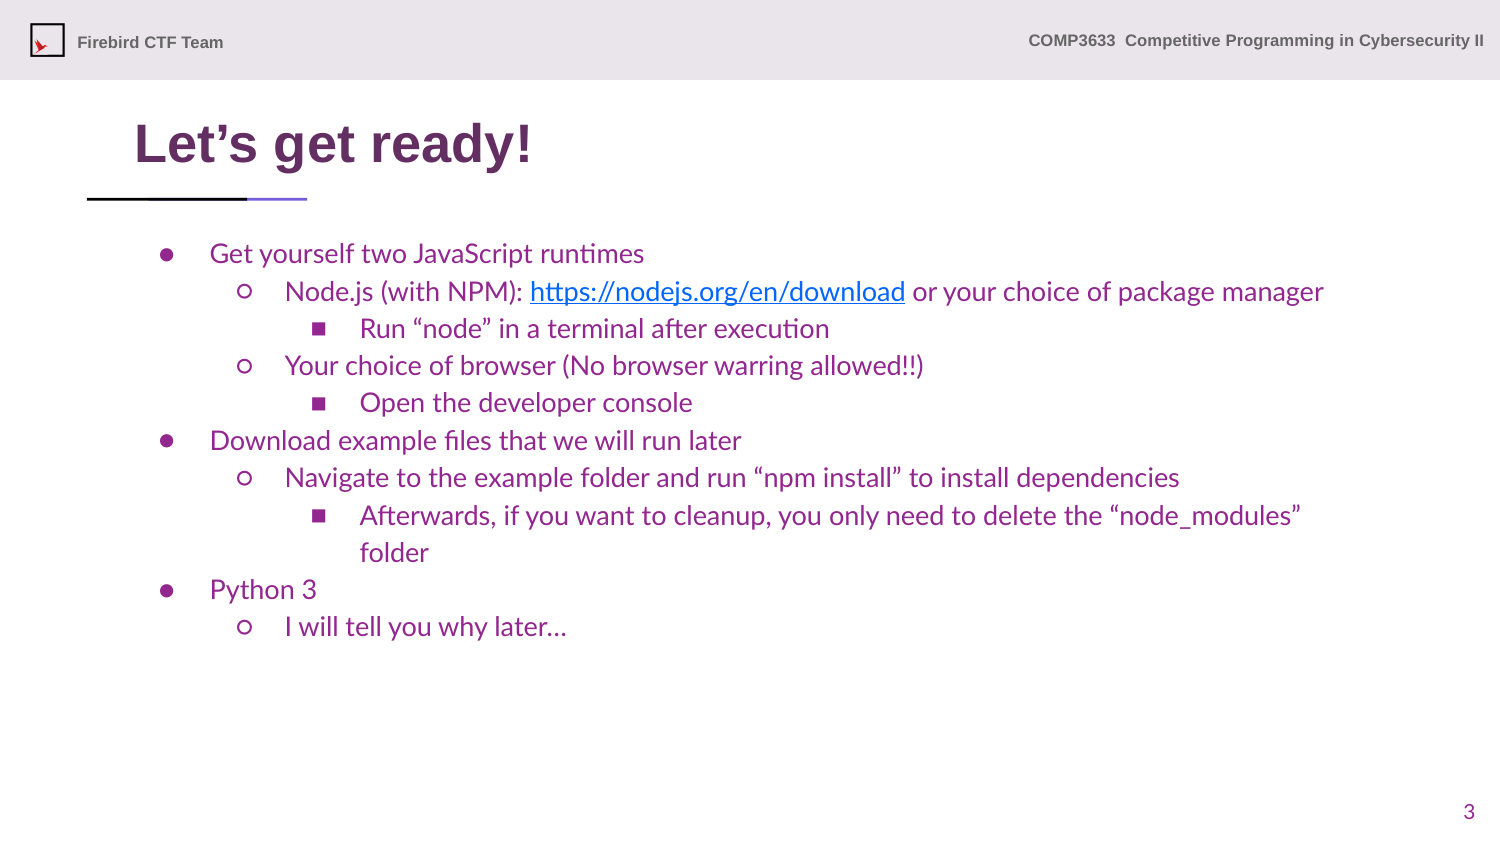

# Let’s get ready!
Get yourself two JavaScript runtimes
Node.js (with NPM): https://nodejs.org/en/download or your choice of package manager
Run “node” in a terminal after execution
Your choice of browser (No browser warring allowed!!)
Open the developer console
Download example files that we will run later
Navigate to the example folder and run “npm install” to install dependencies
Afterwards, if you want to cleanup, you only need to delete the “node_modules” folder
Python 3
I will tell you why later…
3